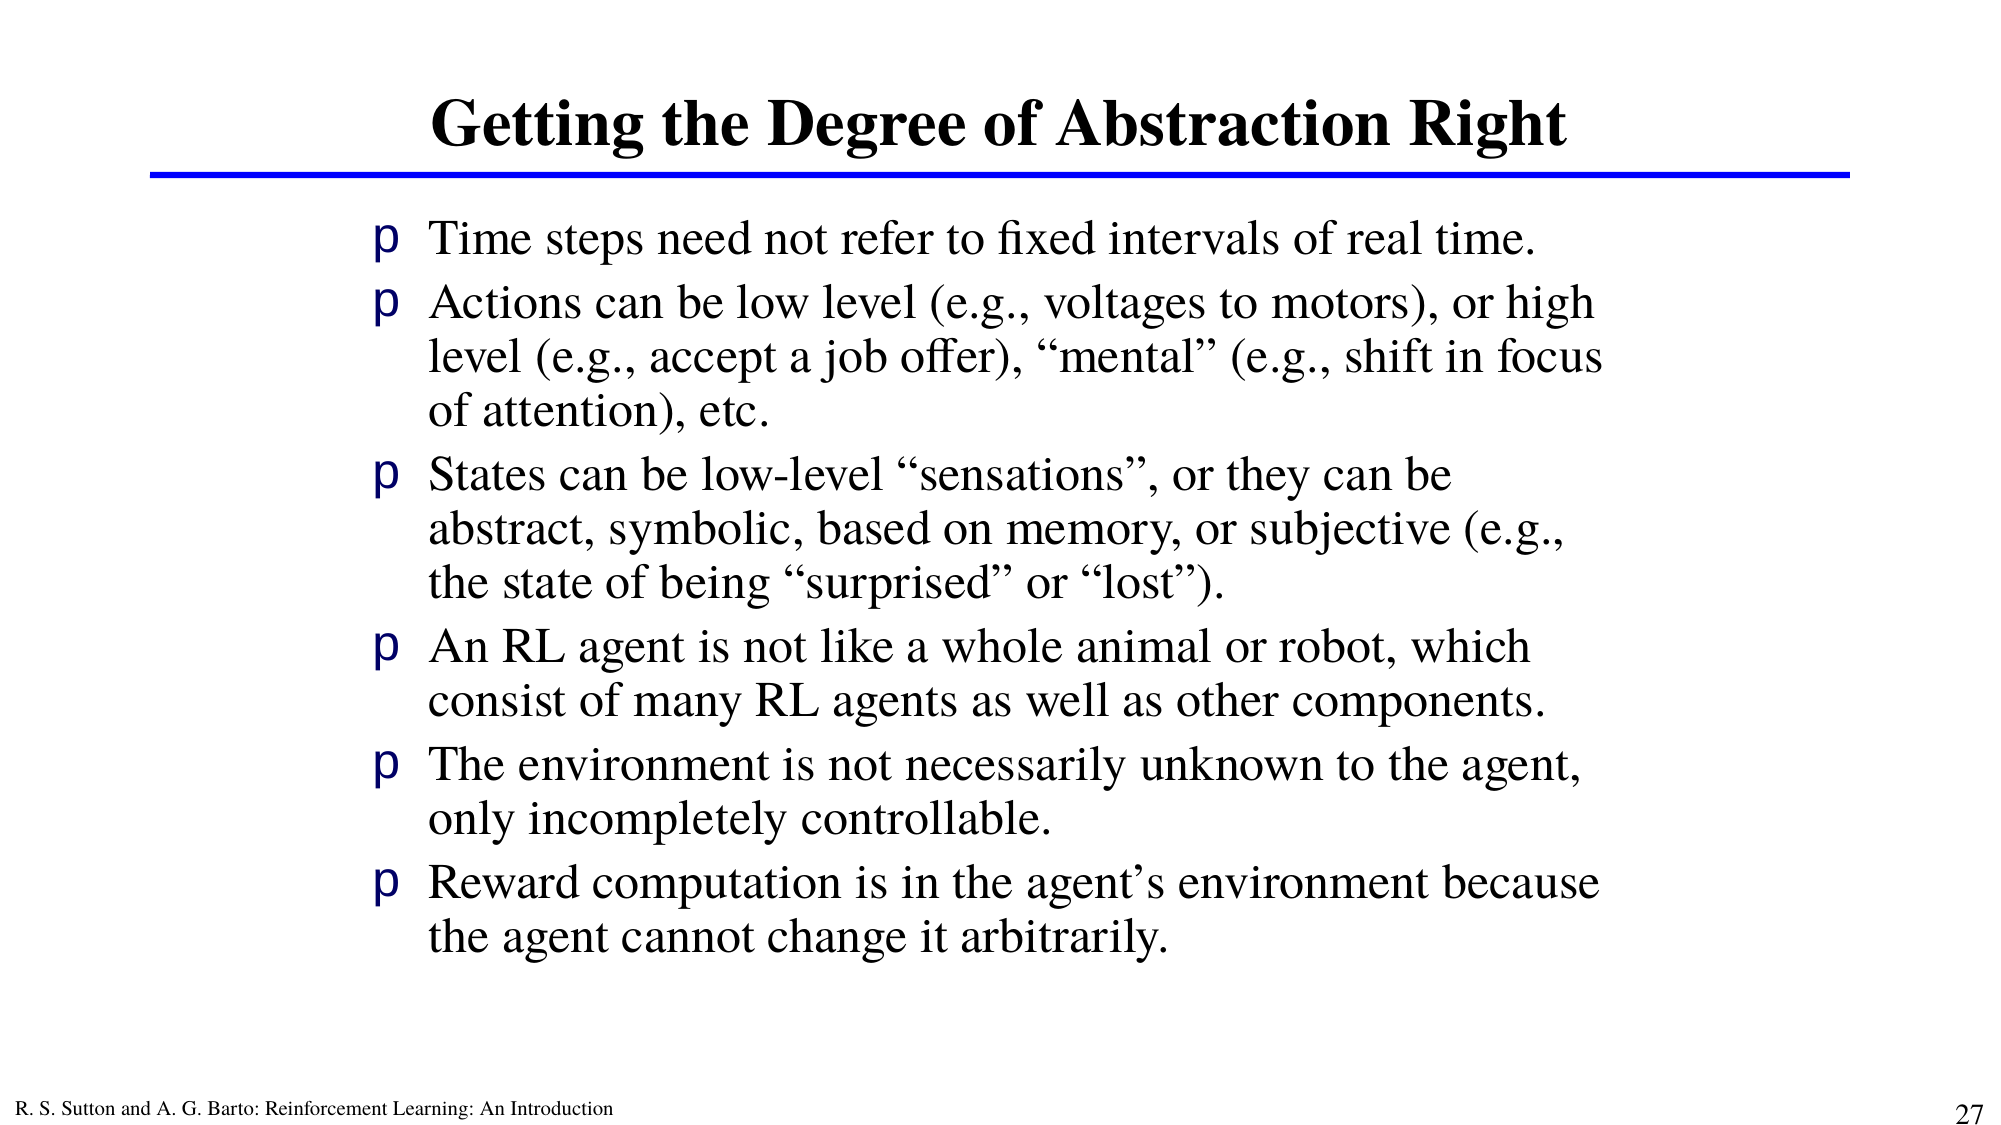

# Getting the Degree of Abstraction Right
Time steps need not refer to fixed intervals of real time.
Actions can be low level (e.g., voltages to motors), or high level (e.g., accept a job offer), “mental” (e.g., shift in focus of attention), etc.
States can be low-level “sensations”, or they can be abstract, symbolic, based on memory, or subjective (e.g., the state of being “surprised” or “lost”).
An RL agent is not like a whole animal or robot, which consist of many RL agents as well as other components.
The environment is not necessarily unknown to the agent, only incompletely controllable.
Reward computation is in the agent’s environment because the agent cannot change it arbitrarily.
R. S. Sutton and A. G. Barto: Reinforcement Learning: An Introduction
27